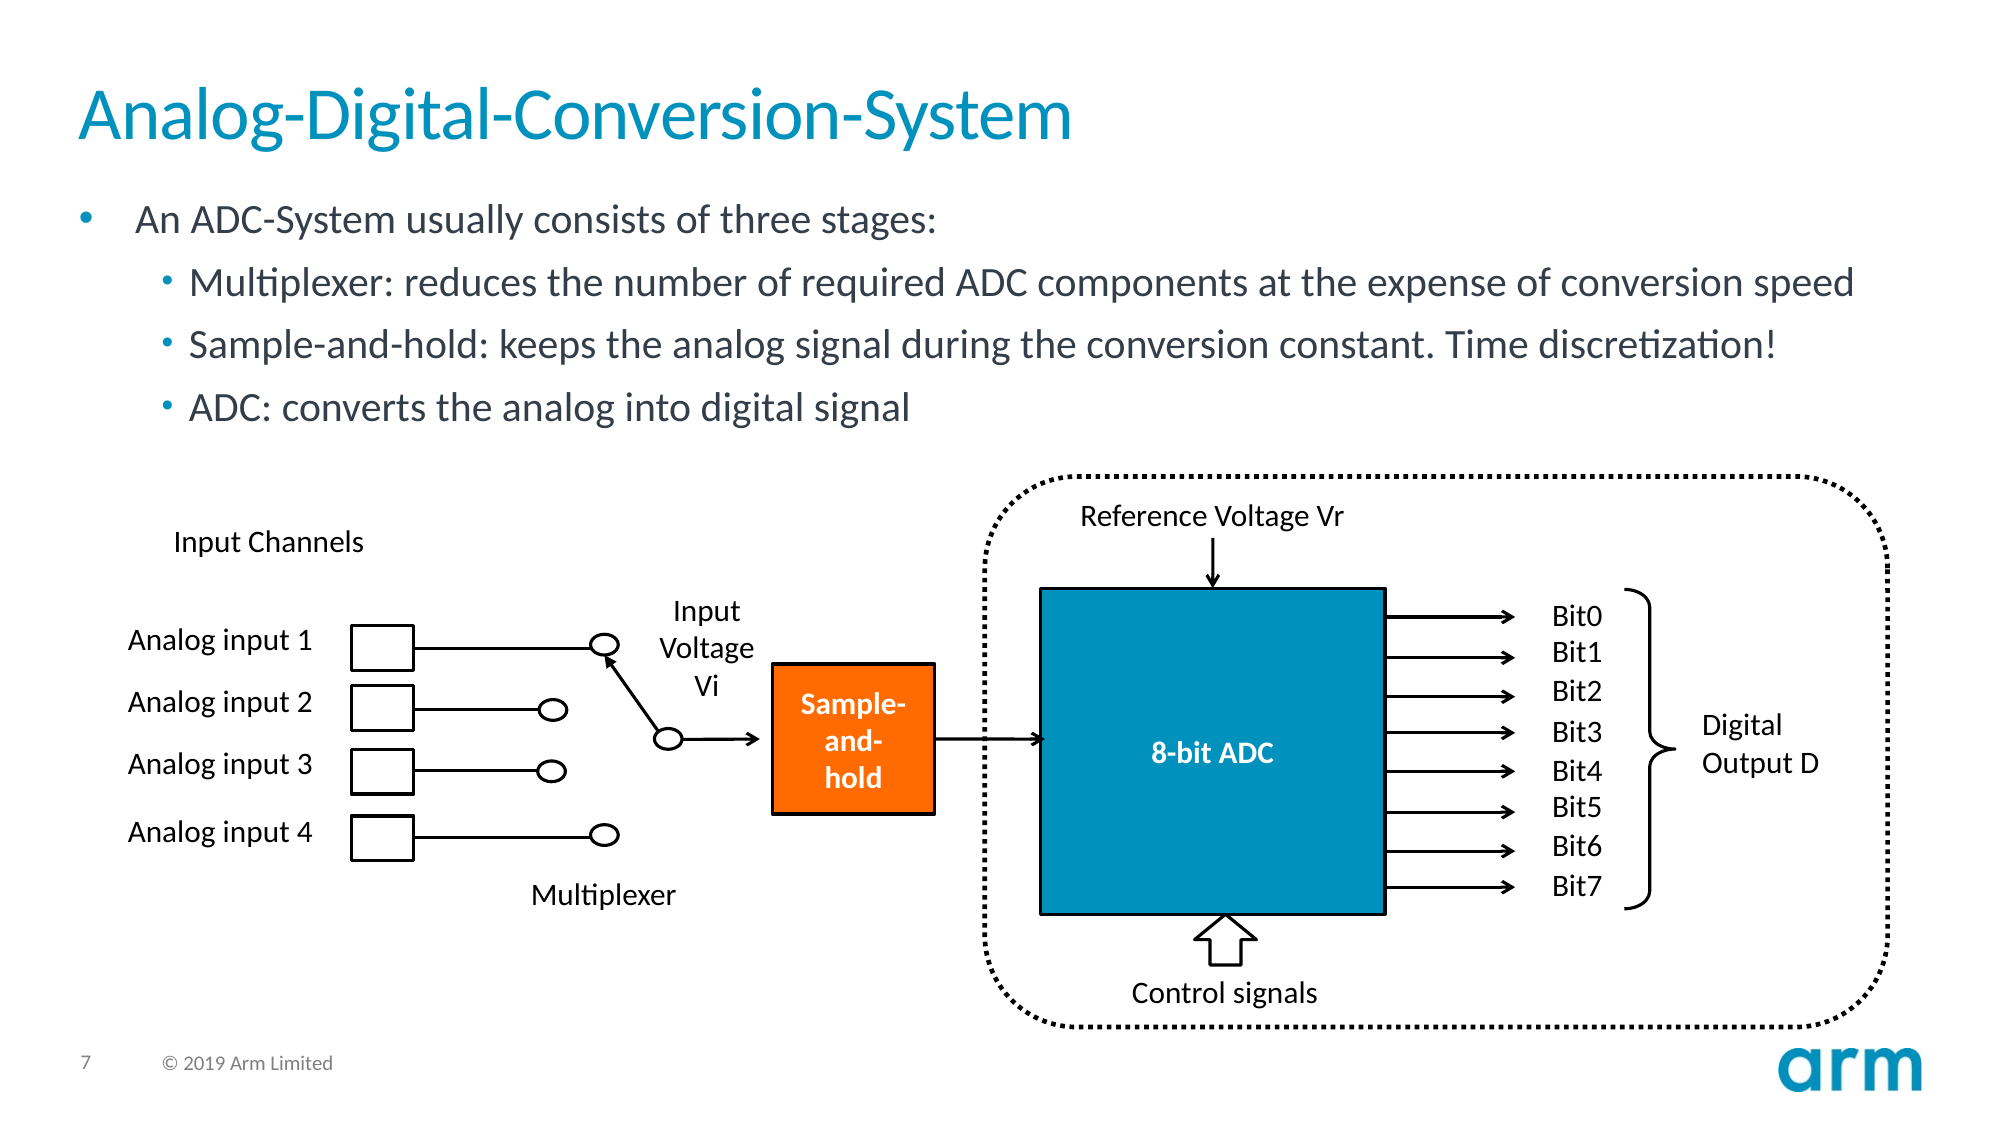

# Analog-Digital-Conversion-System
An ADC-System usually consists of three stages:
Multiplexer: reduces the number of required ADC components at the expense of conversion speed
Sample-and-hold: keeps the analog signal during the conversion constant. Time discretization!
ADC: converts the analog into digital signal

Reference Voltage Vr
Input Channels
Input Voltage Vi
8-bit ADC
Bit0
Bit1
Bit2
Bit3
Bit4
Bit5
Bit6
Bit7

Analog input 1
Analog input 2
Analog input 3
Analog input 4

Sample-
and-
hold
Digital
Output D
Multiplexer

Control signals